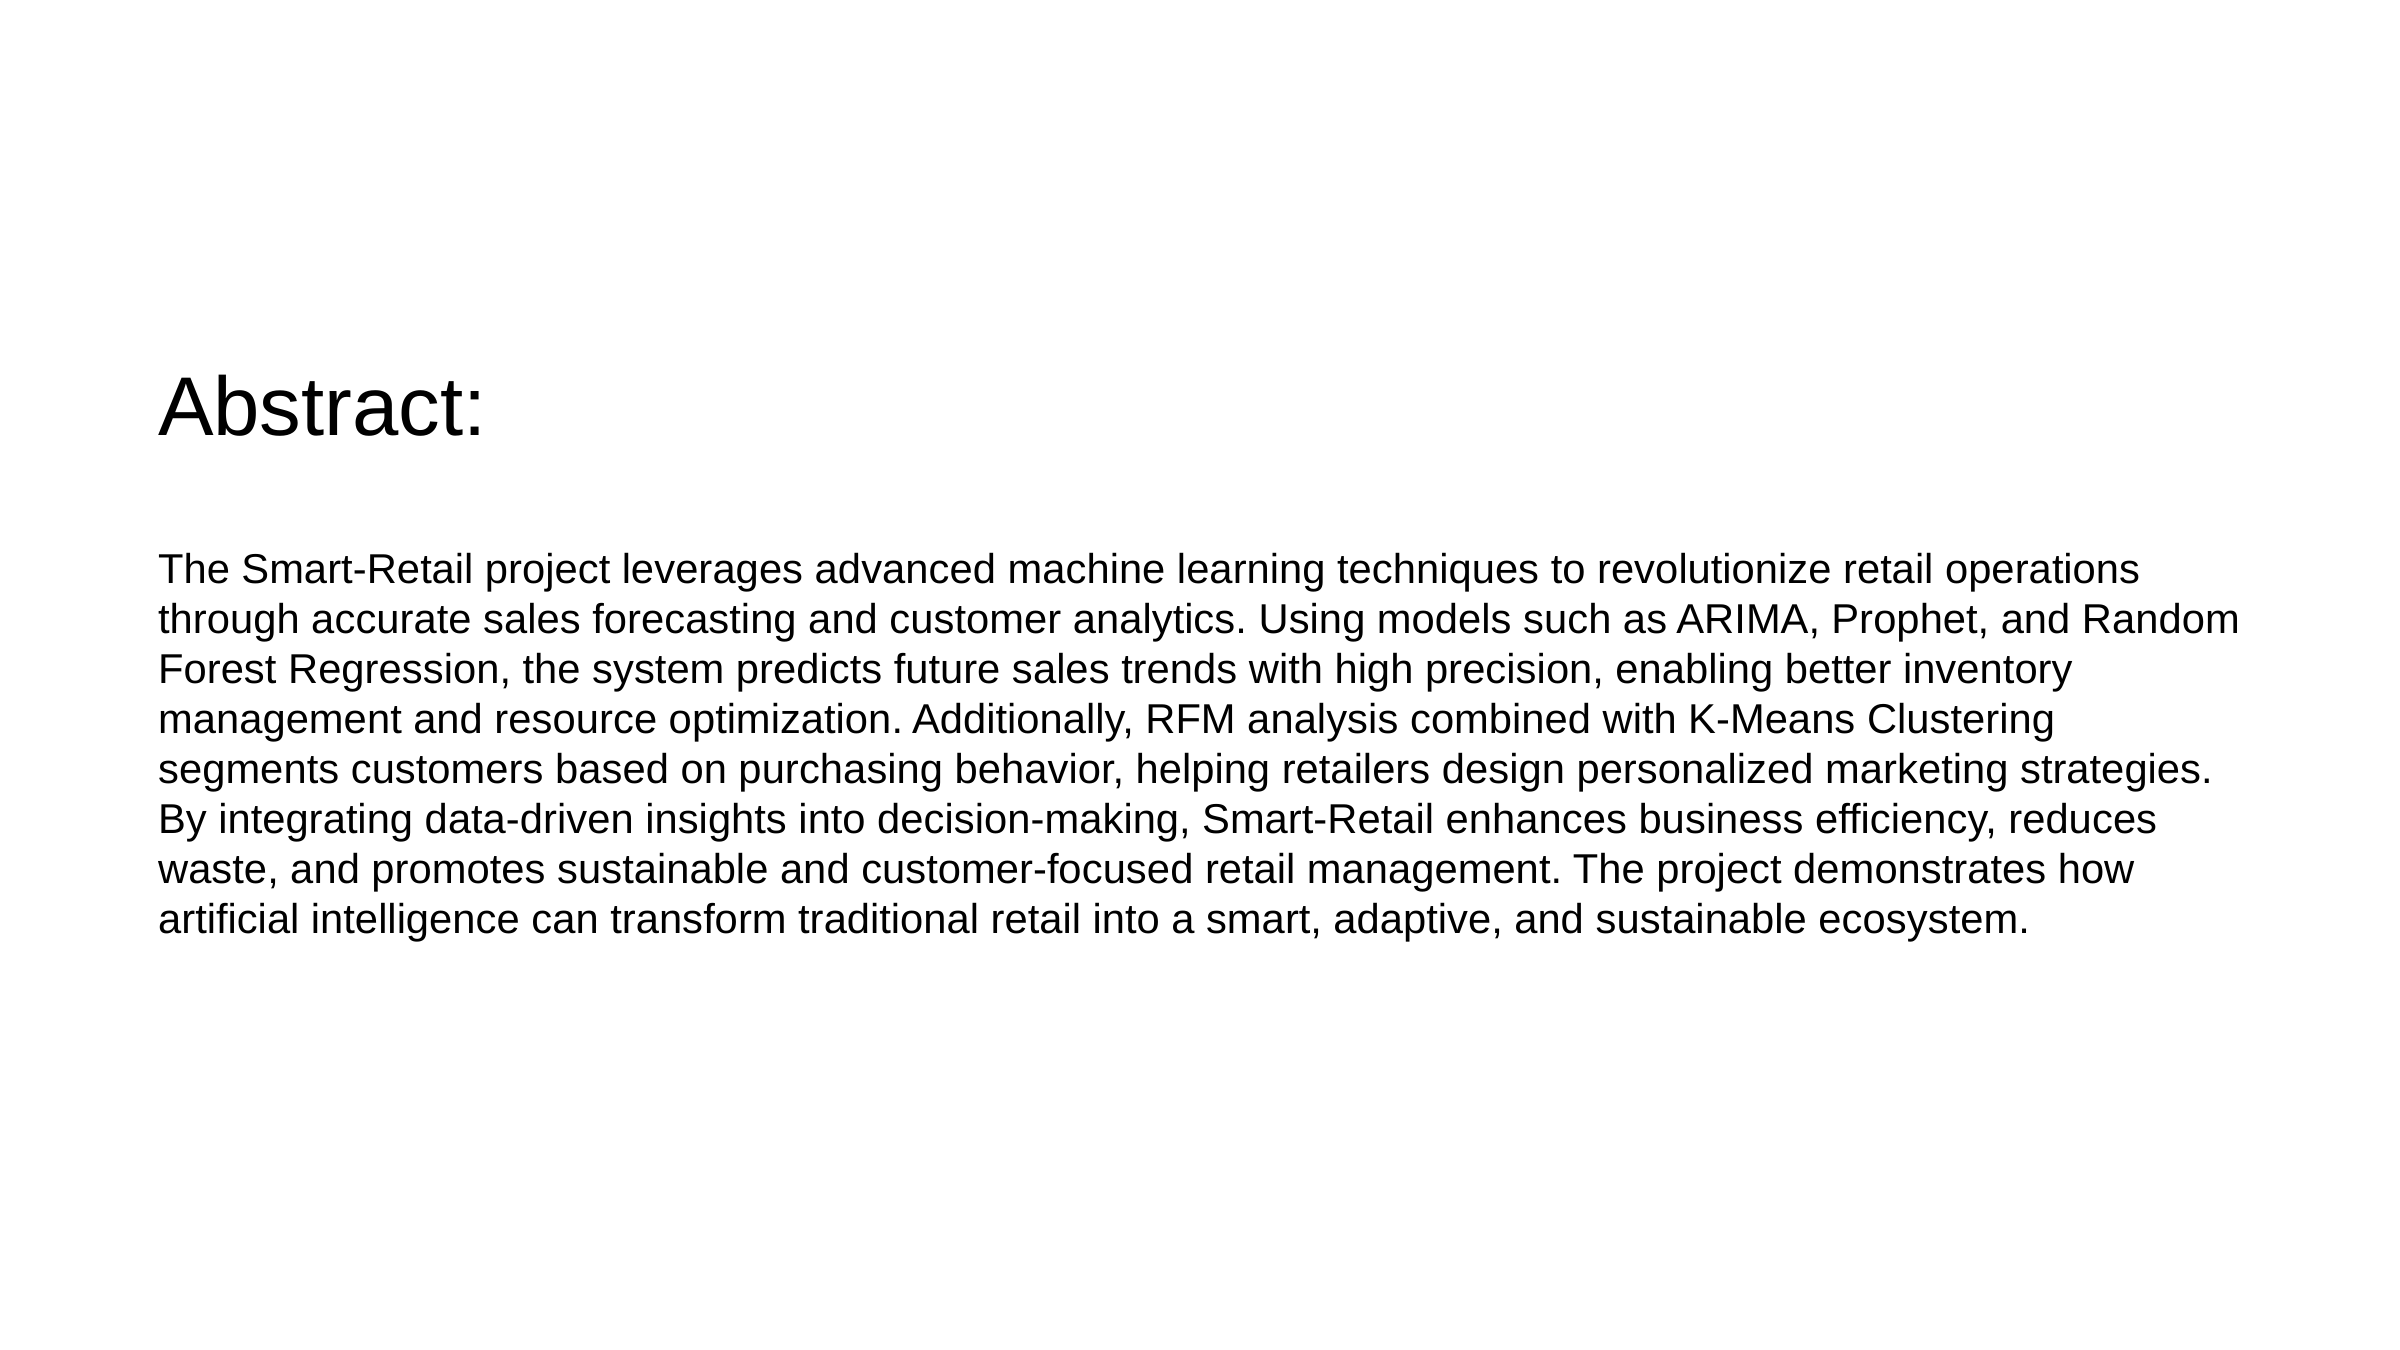

Abstract:
The Smart-Retail project leverages advanced machine learning techniques to revolutionize retail operations through accurate sales forecasting and customer analytics. Using models such as ARIMA, Prophet, and Random Forest Regression, the system predicts future sales trends with high precision, enabling better inventory management and resource optimization. Additionally, RFM analysis combined with K-Means Clustering segments customers based on purchasing behavior, helping retailers design personalized marketing strategies. By integrating data-driven insights into decision-making, Smart-Retail enhances business efficiency, reduces waste, and promotes sustainable and customer-focused retail management. The project demonstrates how artificial intelligence can transform traditional retail into a smart, adaptive, and sustainable ecosystem.